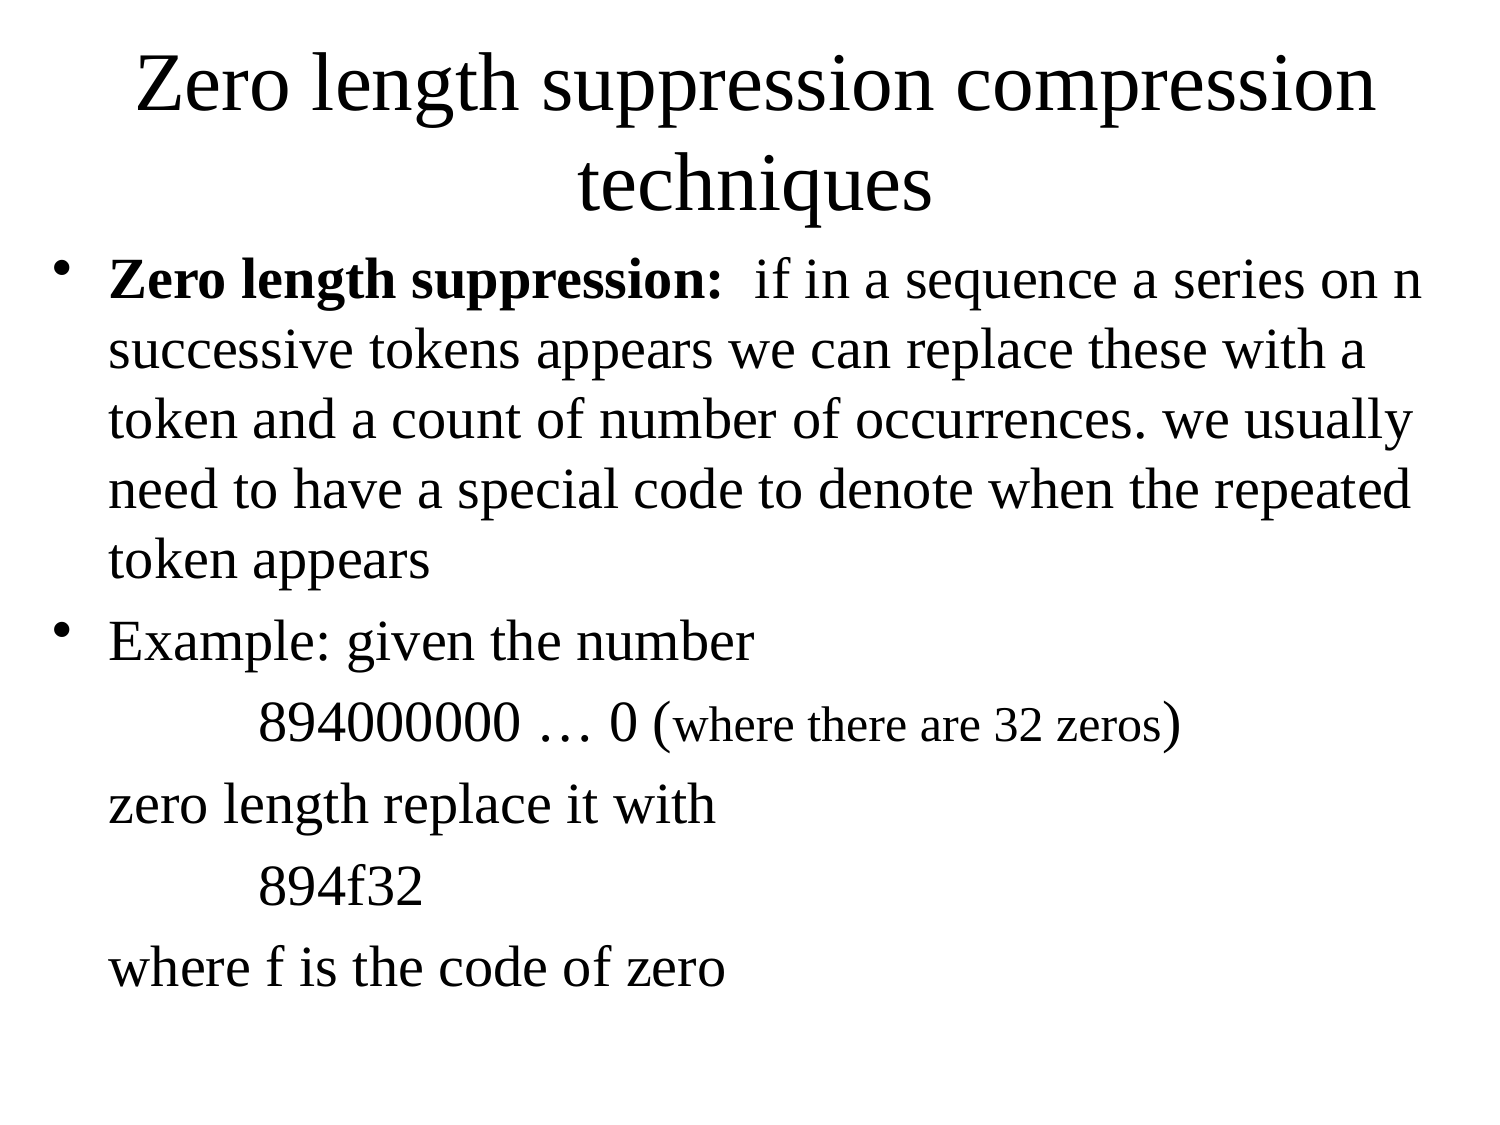

# Zero length suppression compression techniques
Zero length suppression:  if in a sequence a series on n successive tokens appears we can replace these with a token and a count of number of occurrences. we usually need to have a special code to denote when the repeated token appears
Example: given the number
		894000000 … 0 (where there are 32 zeros)
	zero length replace it with
		894f32
	where f is the code of zero
58